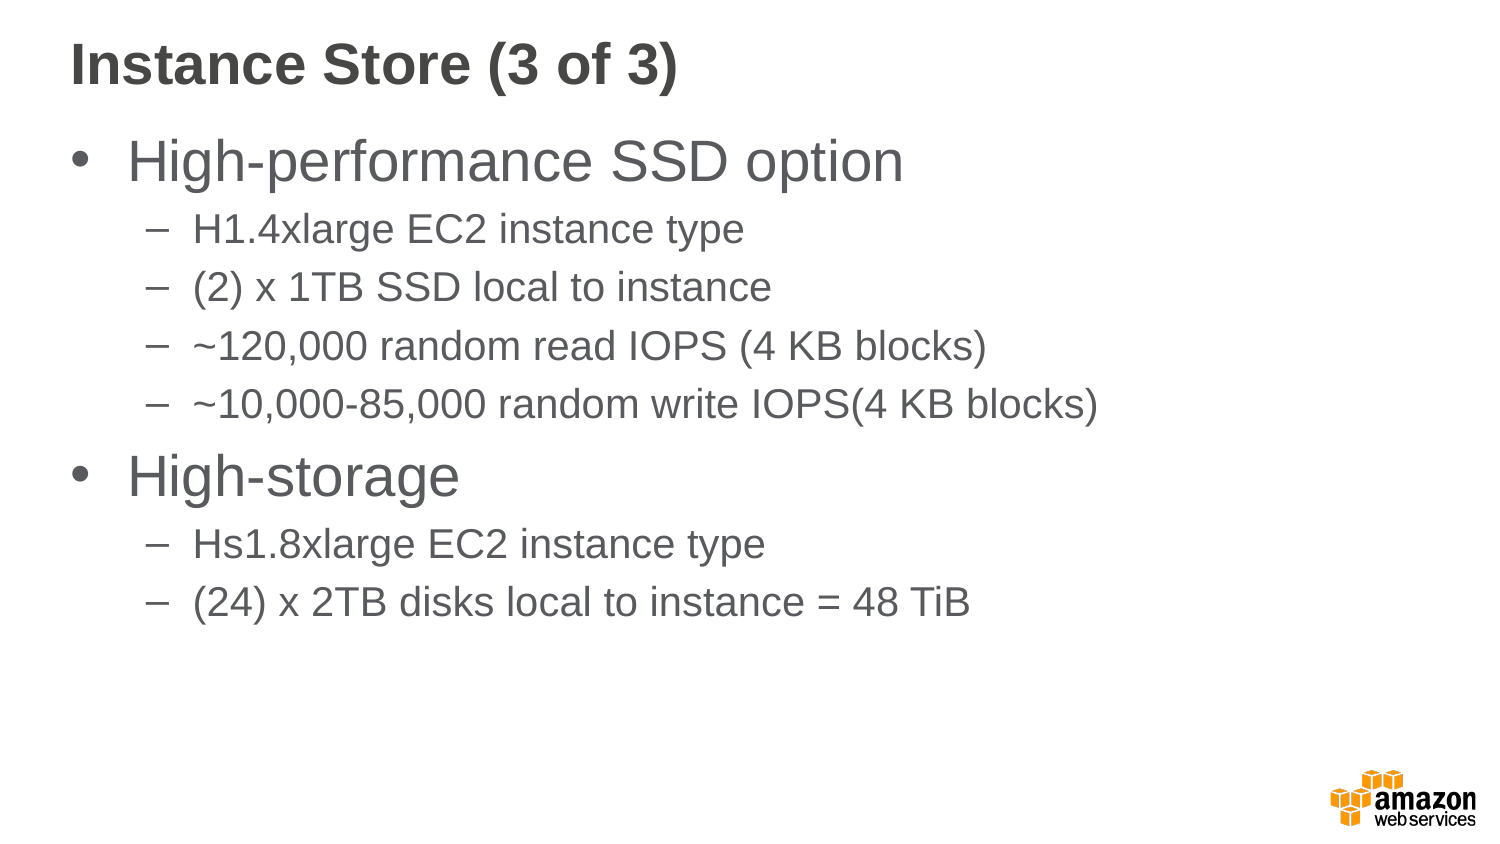

# Instance Store (3 of 3)
High-performance SSD option
H1.4xlarge EC2 instance type
(2) x 1TB SSD local to instance
~120,000 random read IOPS (4 KB blocks)
~10,000-85,000 random write IOPS(4 KB blocks)
High-storage
Hs1.8xlarge EC2 instance type
(24) x 2TB disks local to instance = 48 TiB